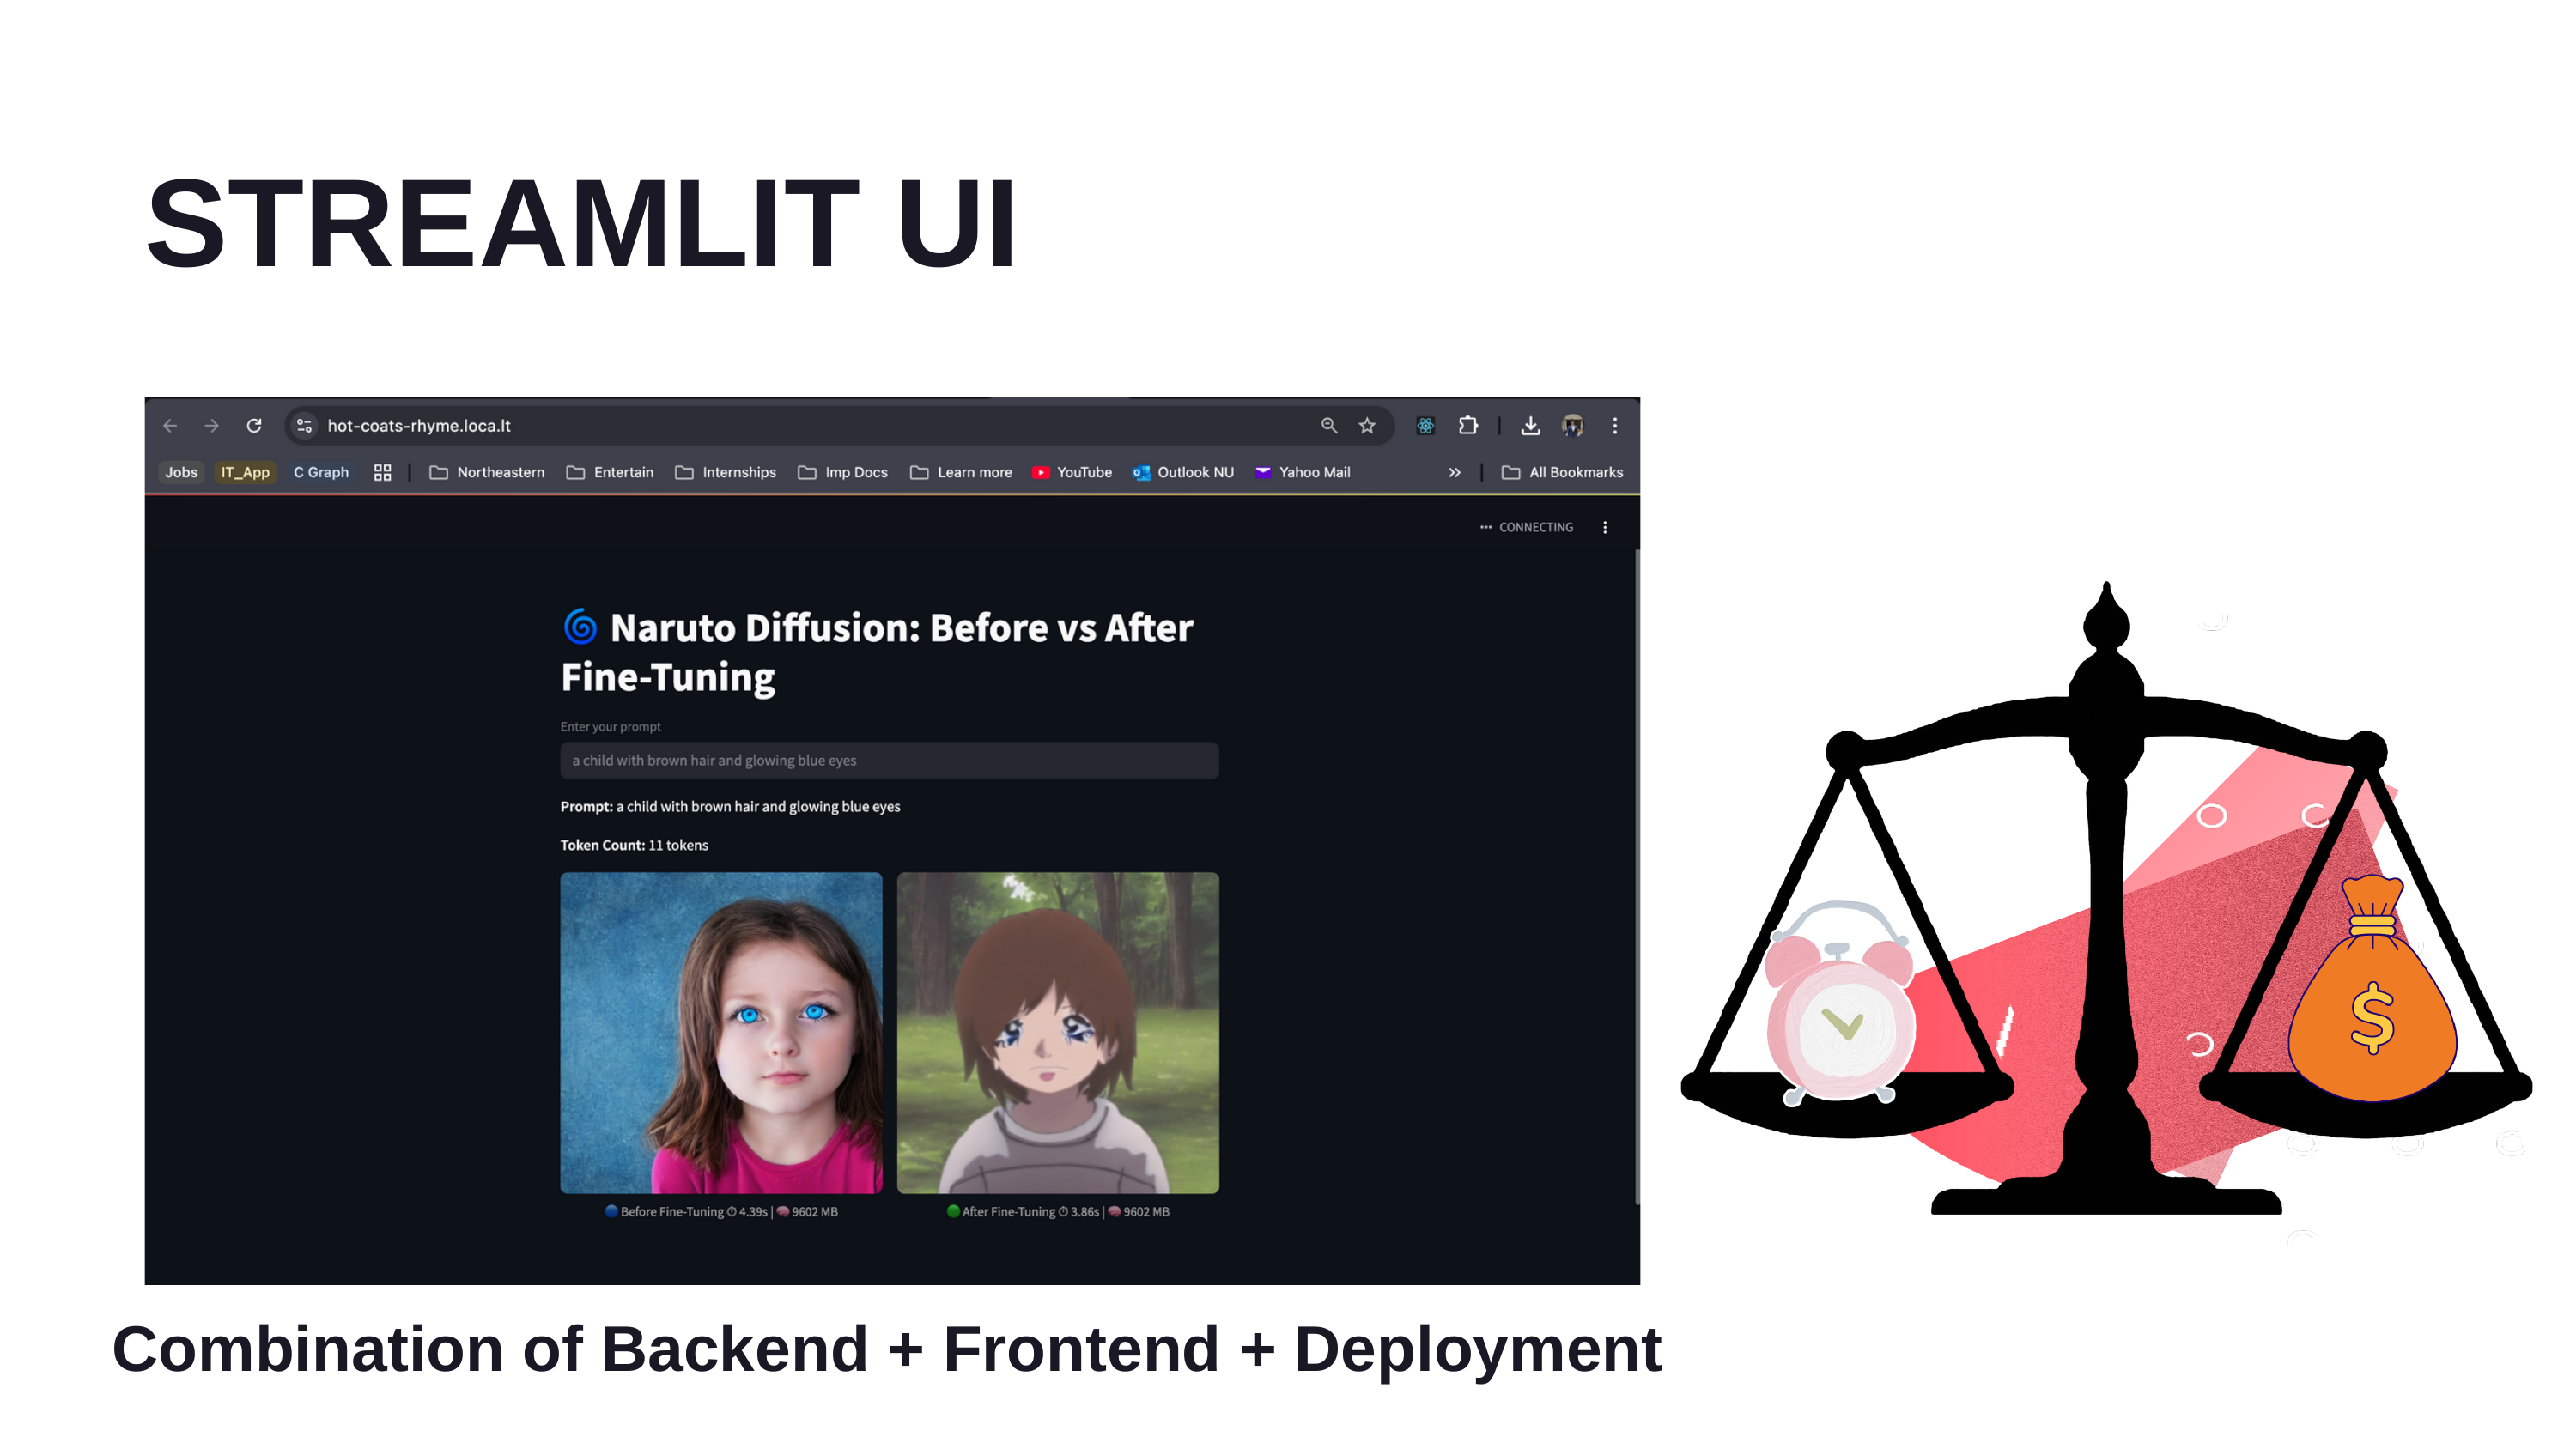

STREAMLIT UI

Combination of Backend + Frontend + Deployment